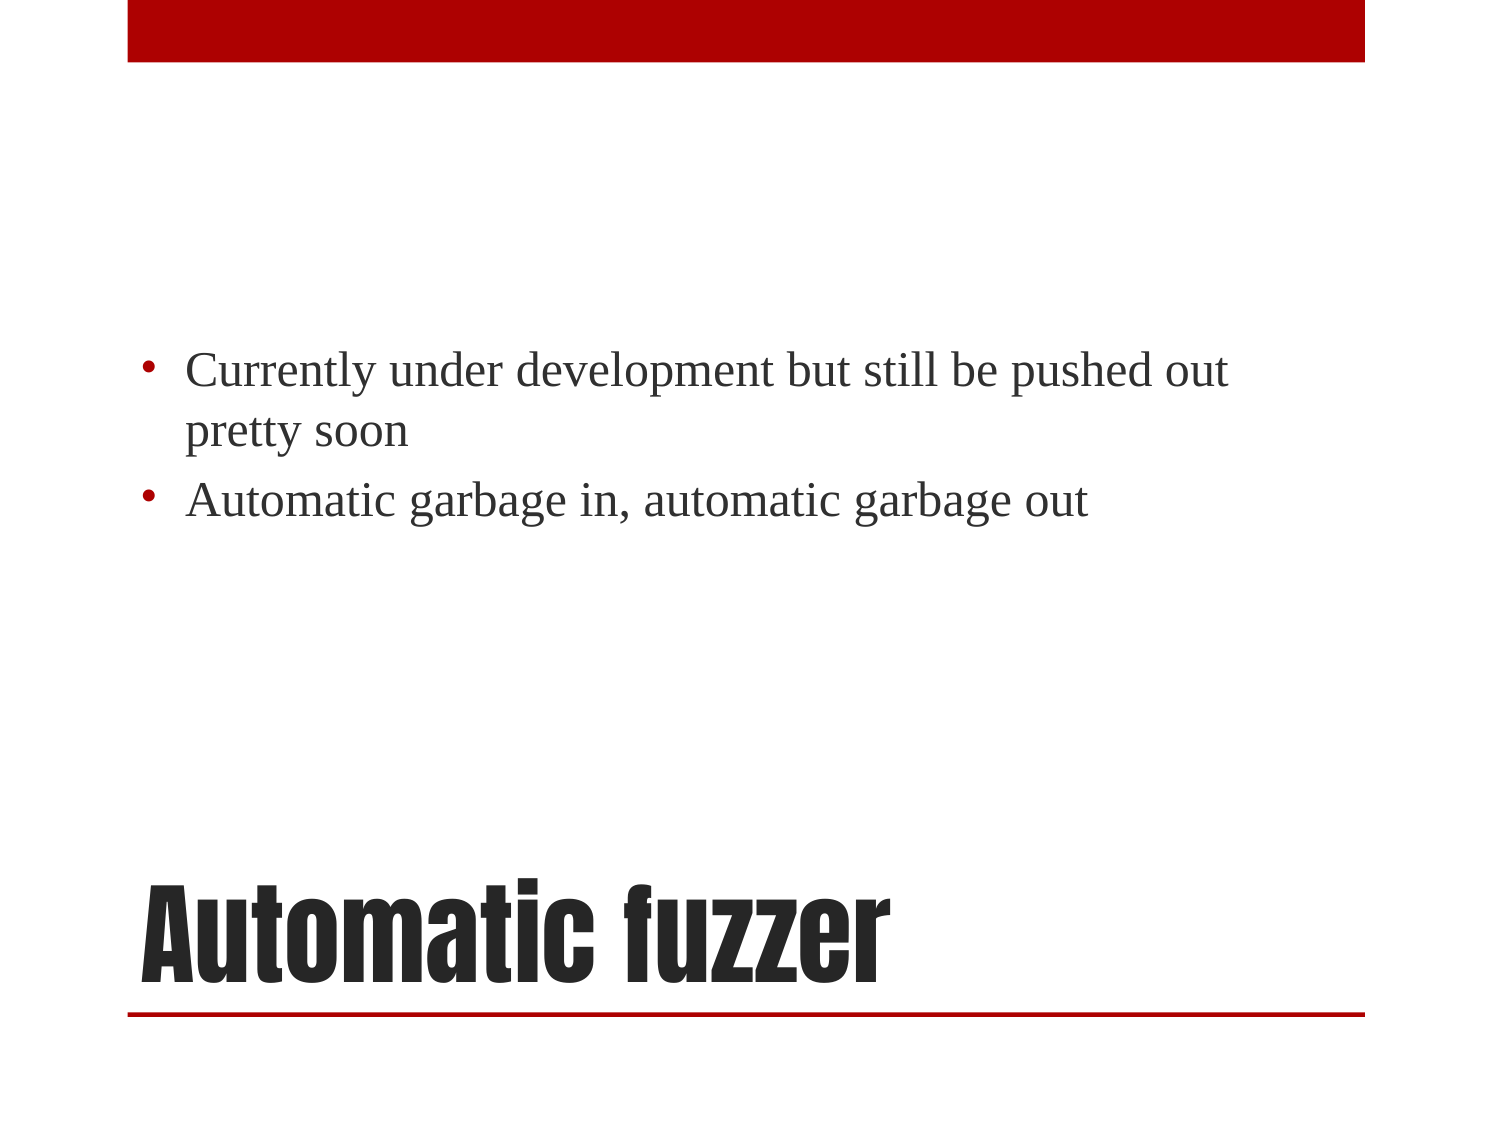

Currently under development but still be pushed out pretty soon
Automatic garbage in, automatic garbage out
# Automatic fuzzer